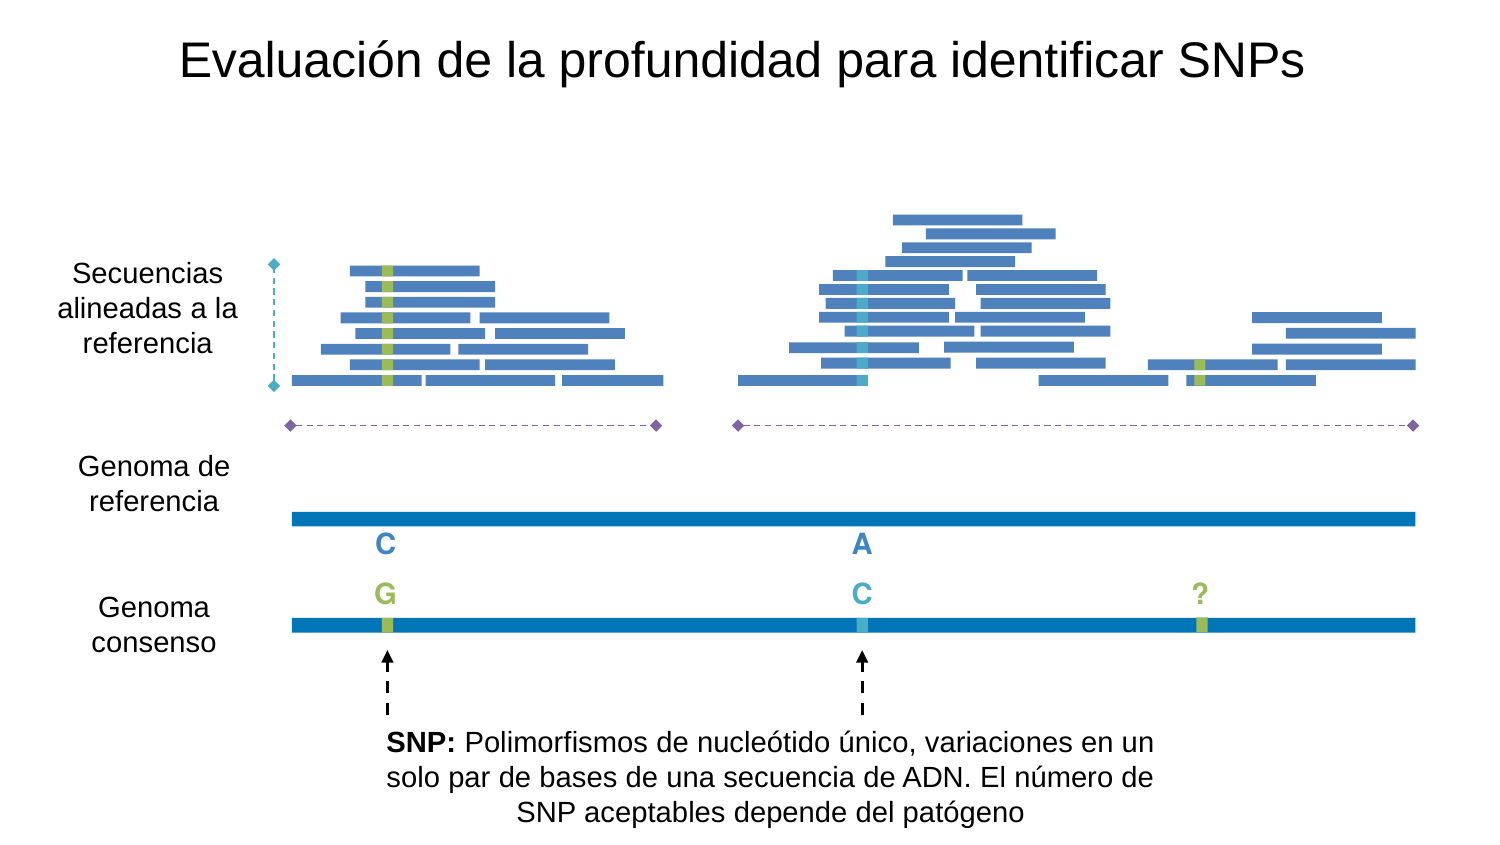

Evaluación de la profundidad para identificar SNPs

Secuencias alineadas a la referencia

Genoma de referencia
C
A

?
G
C
Genoma consenso

SNP: Polimorfismos de nucleótido único, variaciones en un solo par de bases de una secuencia de ADN. El número de SNP aceptables depende del patógeno